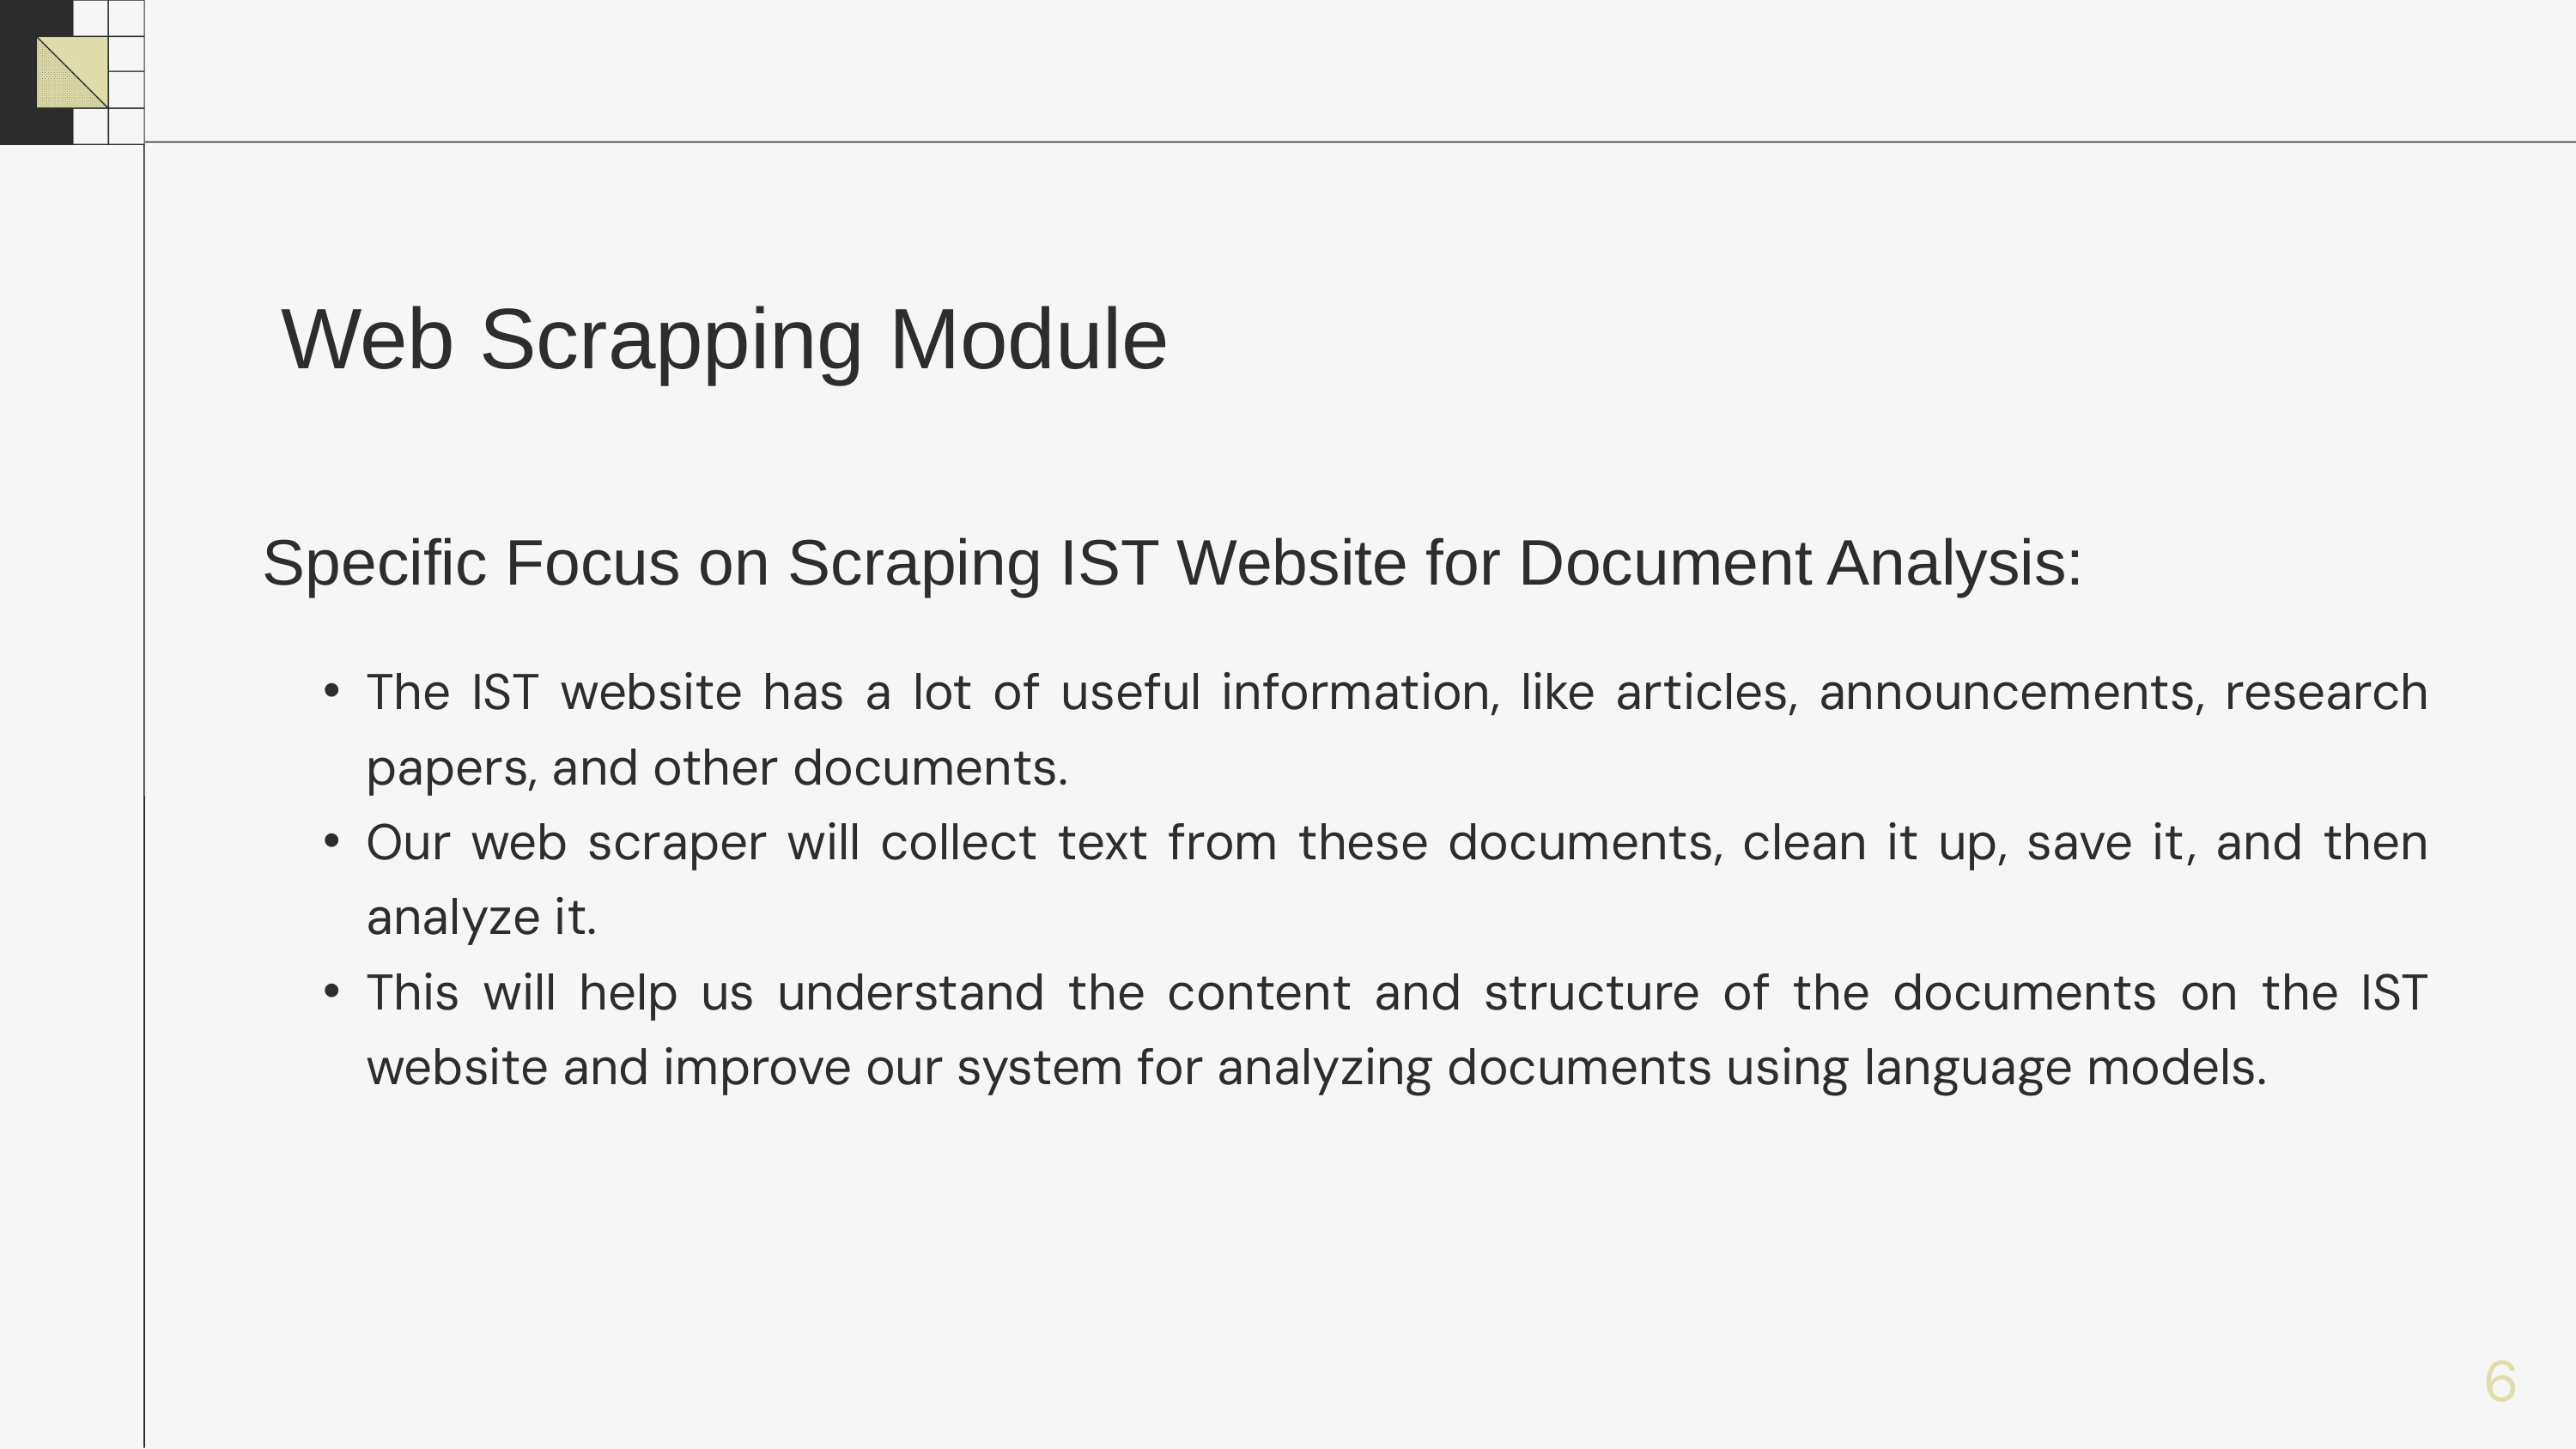

Web Scrapping Module
Specific Focus on Scraping IST Website for Document Analysis:
The IST website has a lot of useful information, like articles, announcements, research papers, and other documents.
Our web scraper will collect text from these documents, clean it up, save it, and then analyze it.
This will help us understand the content and structure of the documents on the IST website and improve our system for analyzing documents using language models.

6